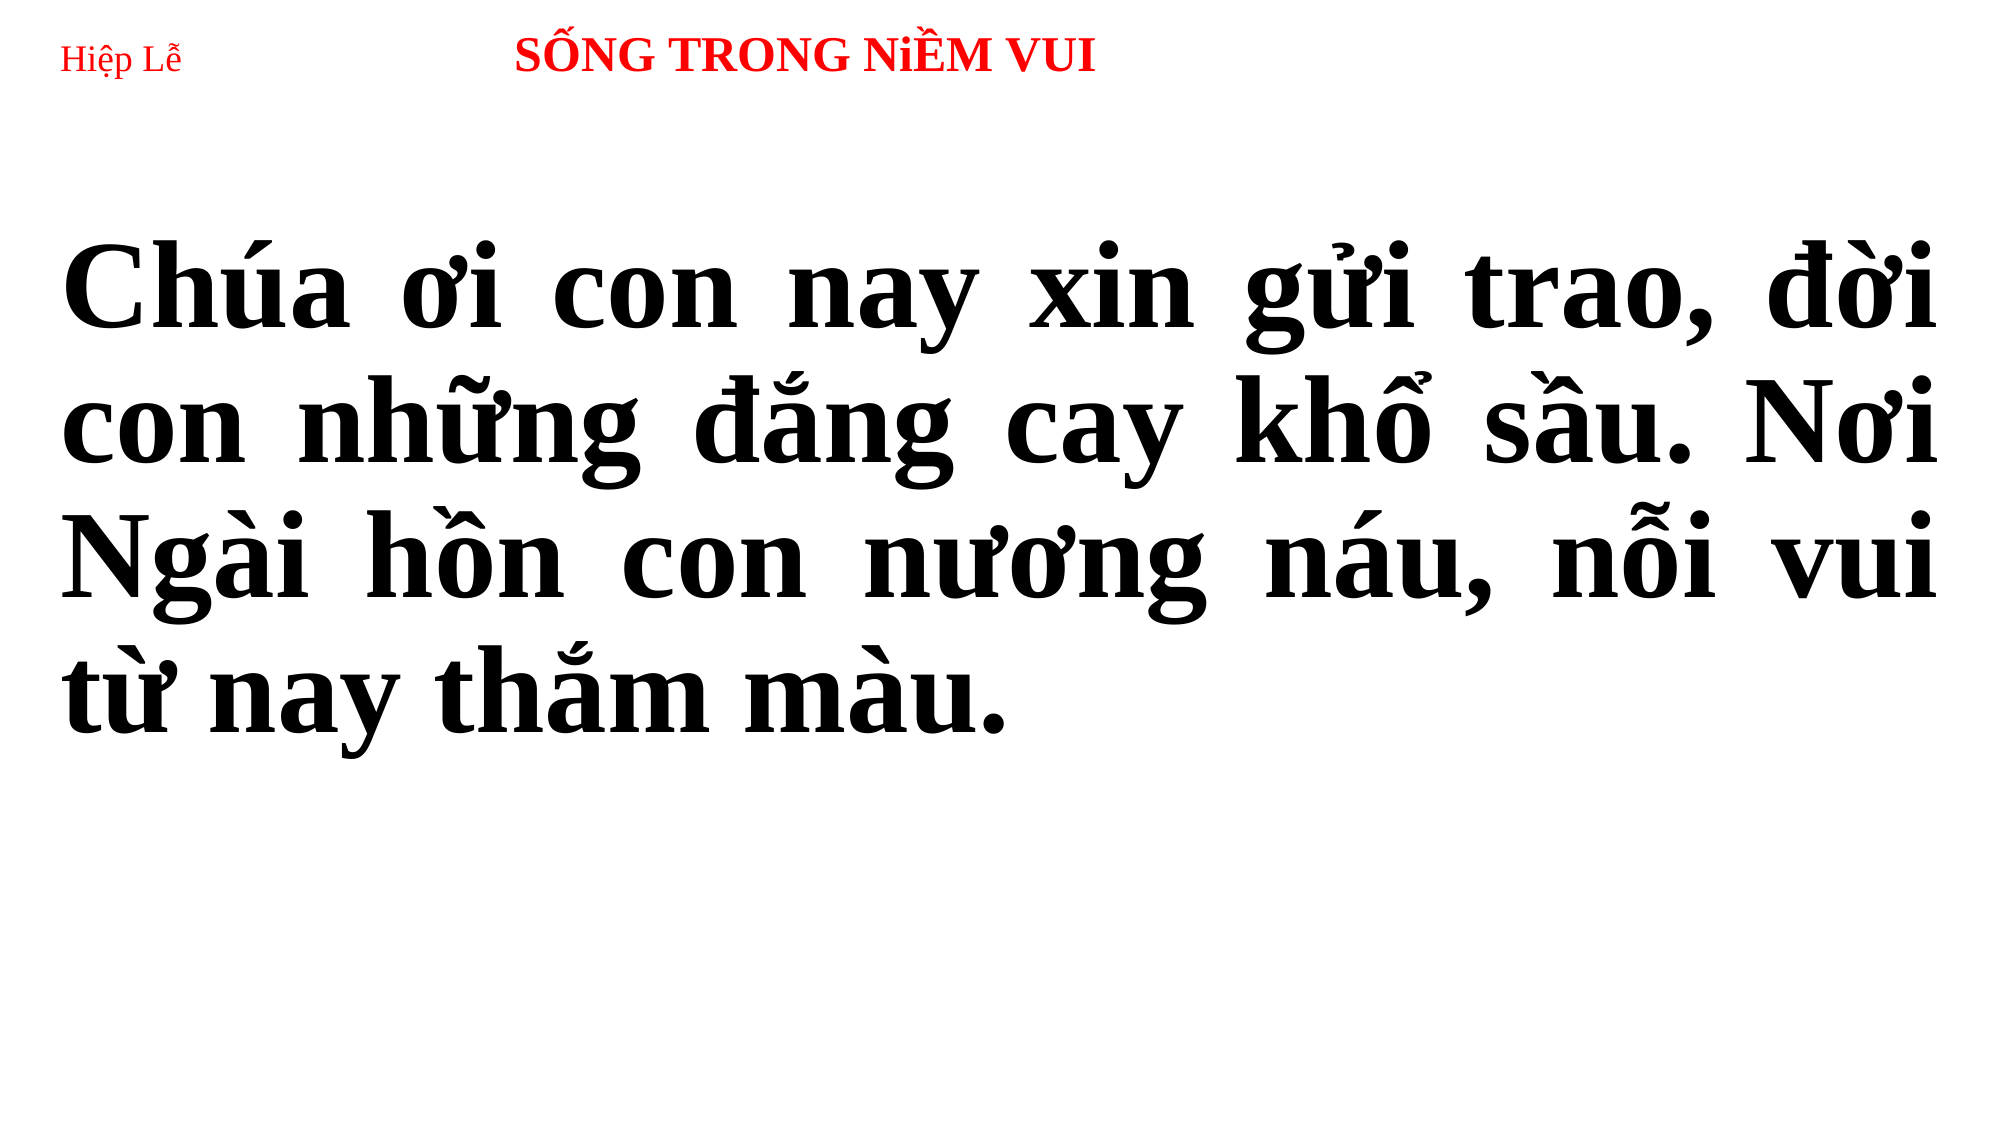

# Hiệp Lễ                                   SỐNG TRONG NiỀM VUI
Chúa ơi con nay xin gửi trao, đời con những đắng cay khổ sầu. Nơi Ngài hồn con nương náu, nỗi vui từ nay thắm màu.